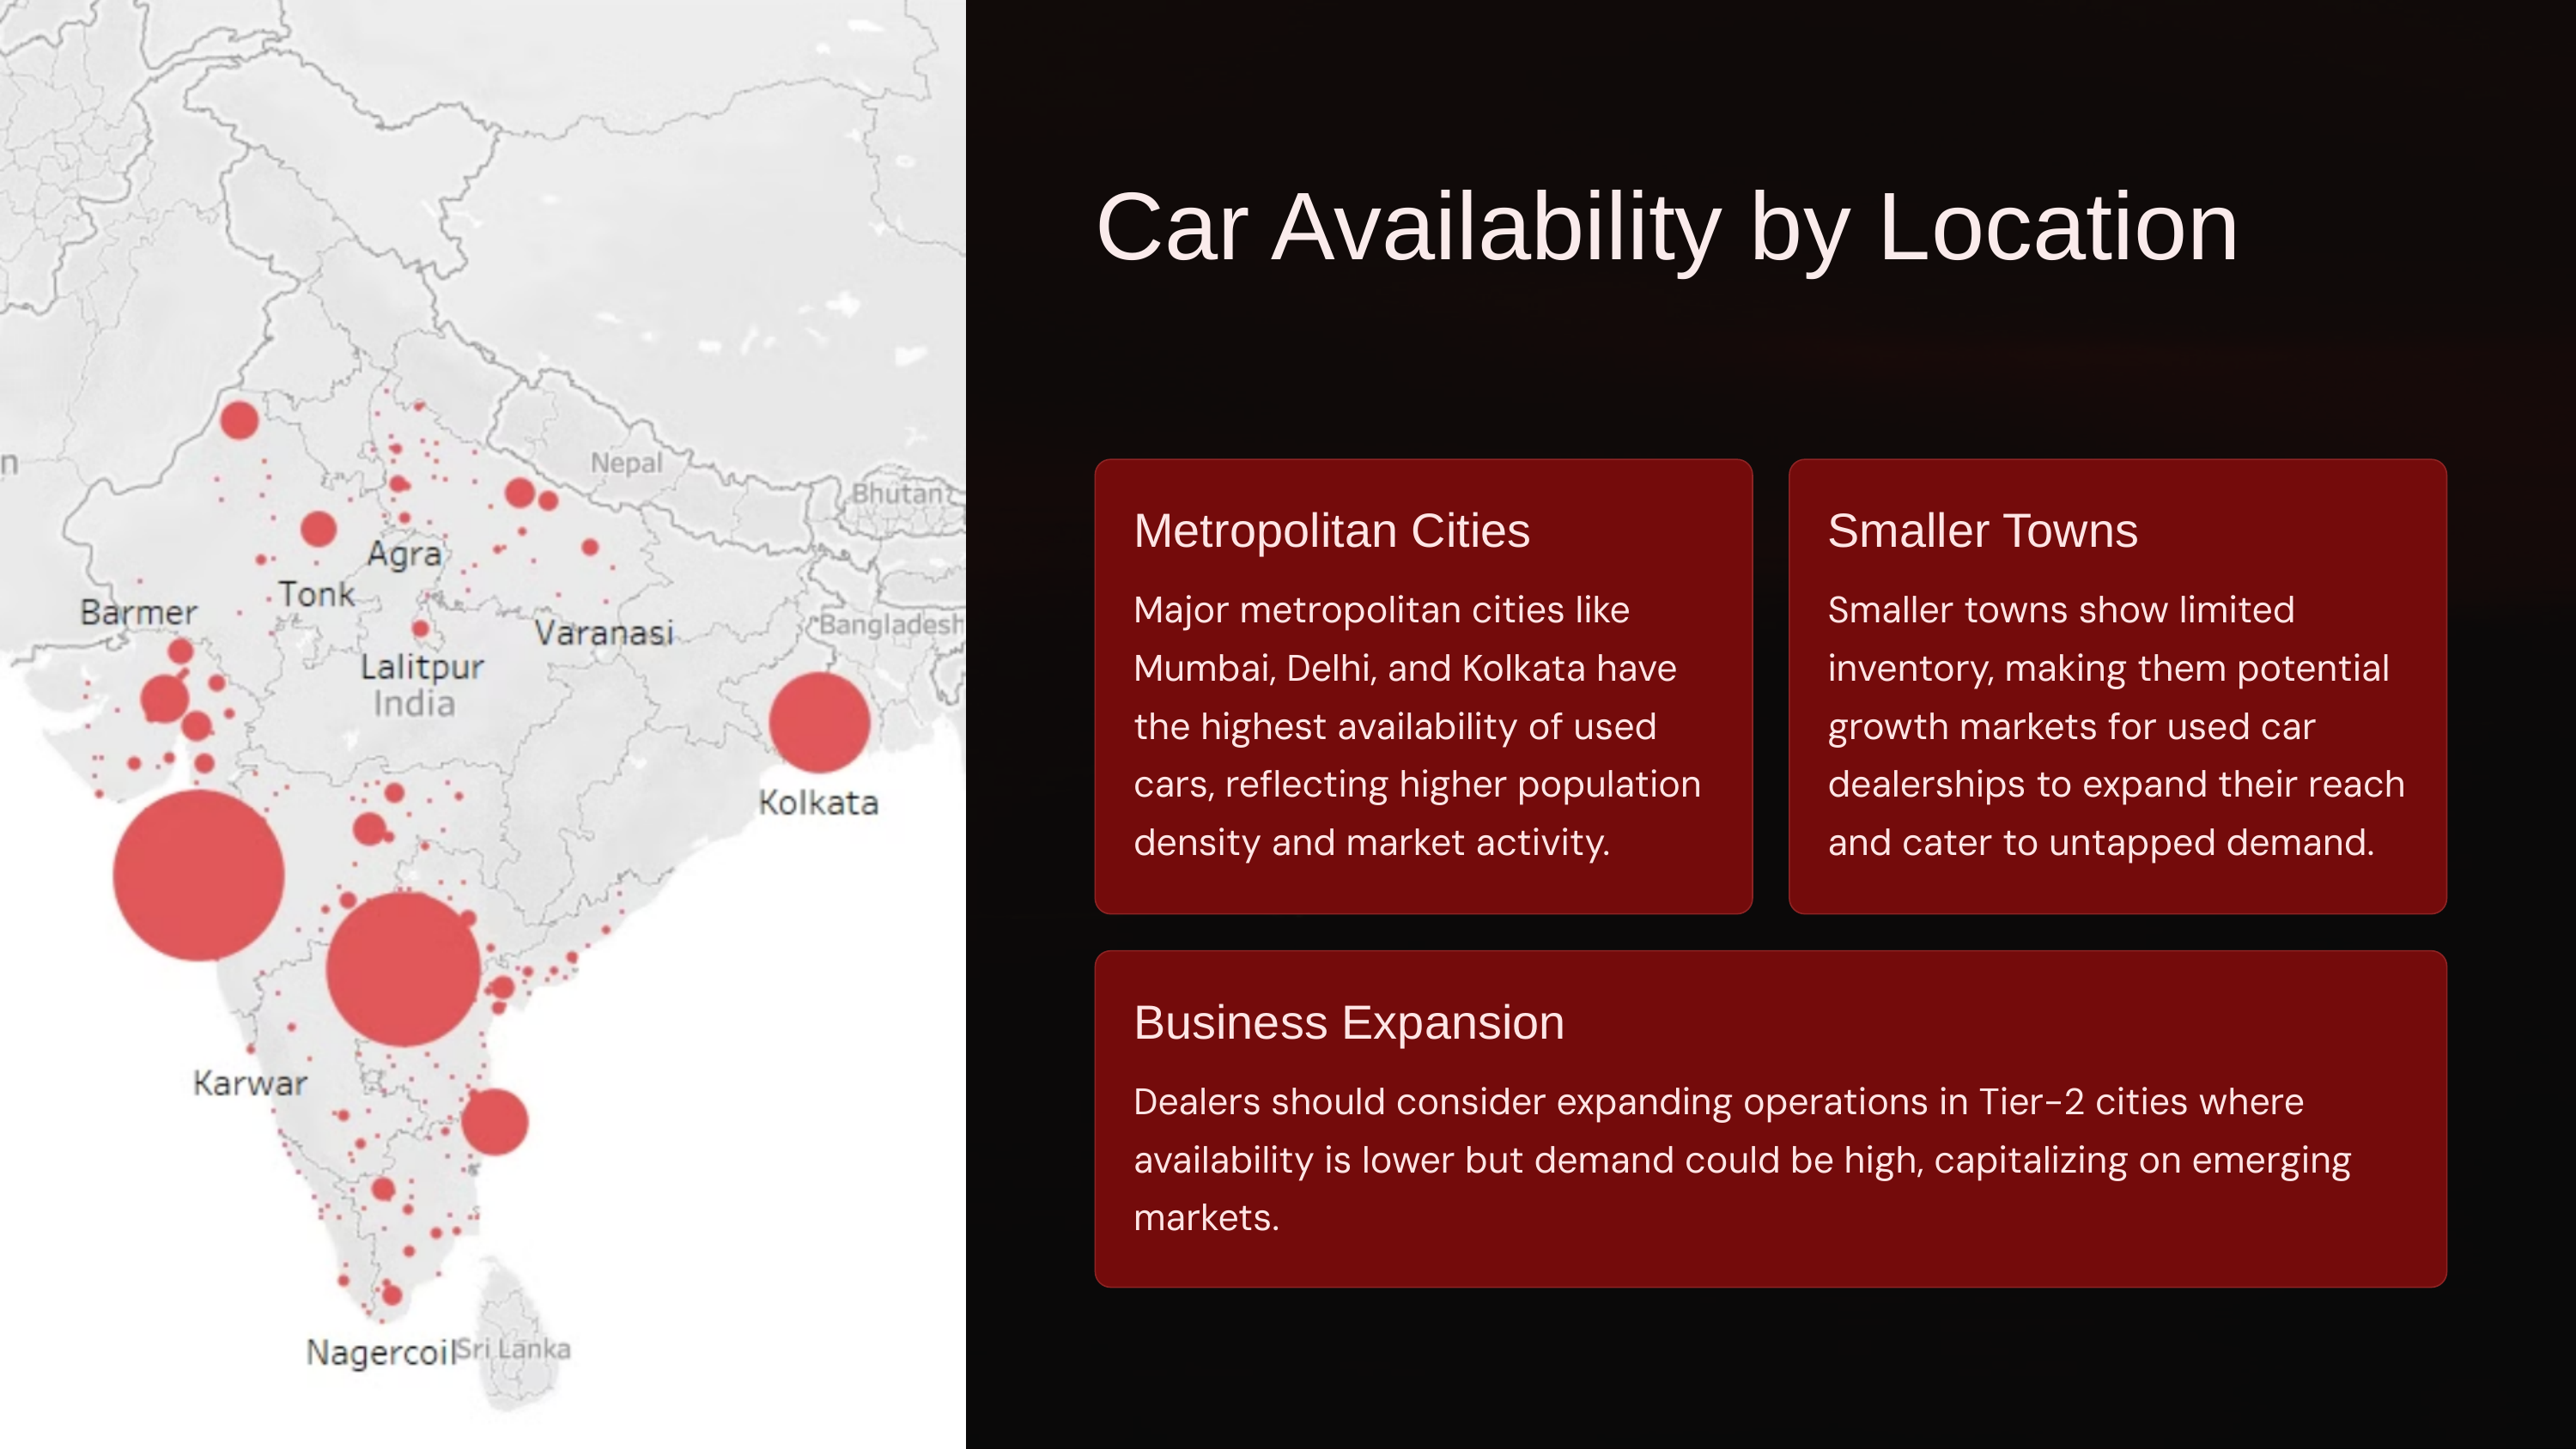

Car Availability by Location

Metropolitan Cities

Smaller Towns

Major metropolitan cities like Mumbai, Delhi, and Kolkata have the highest availability of used cars, reflecting higher population density and market activity.

Smaller towns show limited inventory, making them potential growth markets for used car dealerships to expand their reach and cater to untapped demand.

Business Expansion

Dealers should consider expanding operations in Tier-2 cities where availability is lower but demand could be high, capitalizing on emerging markets.